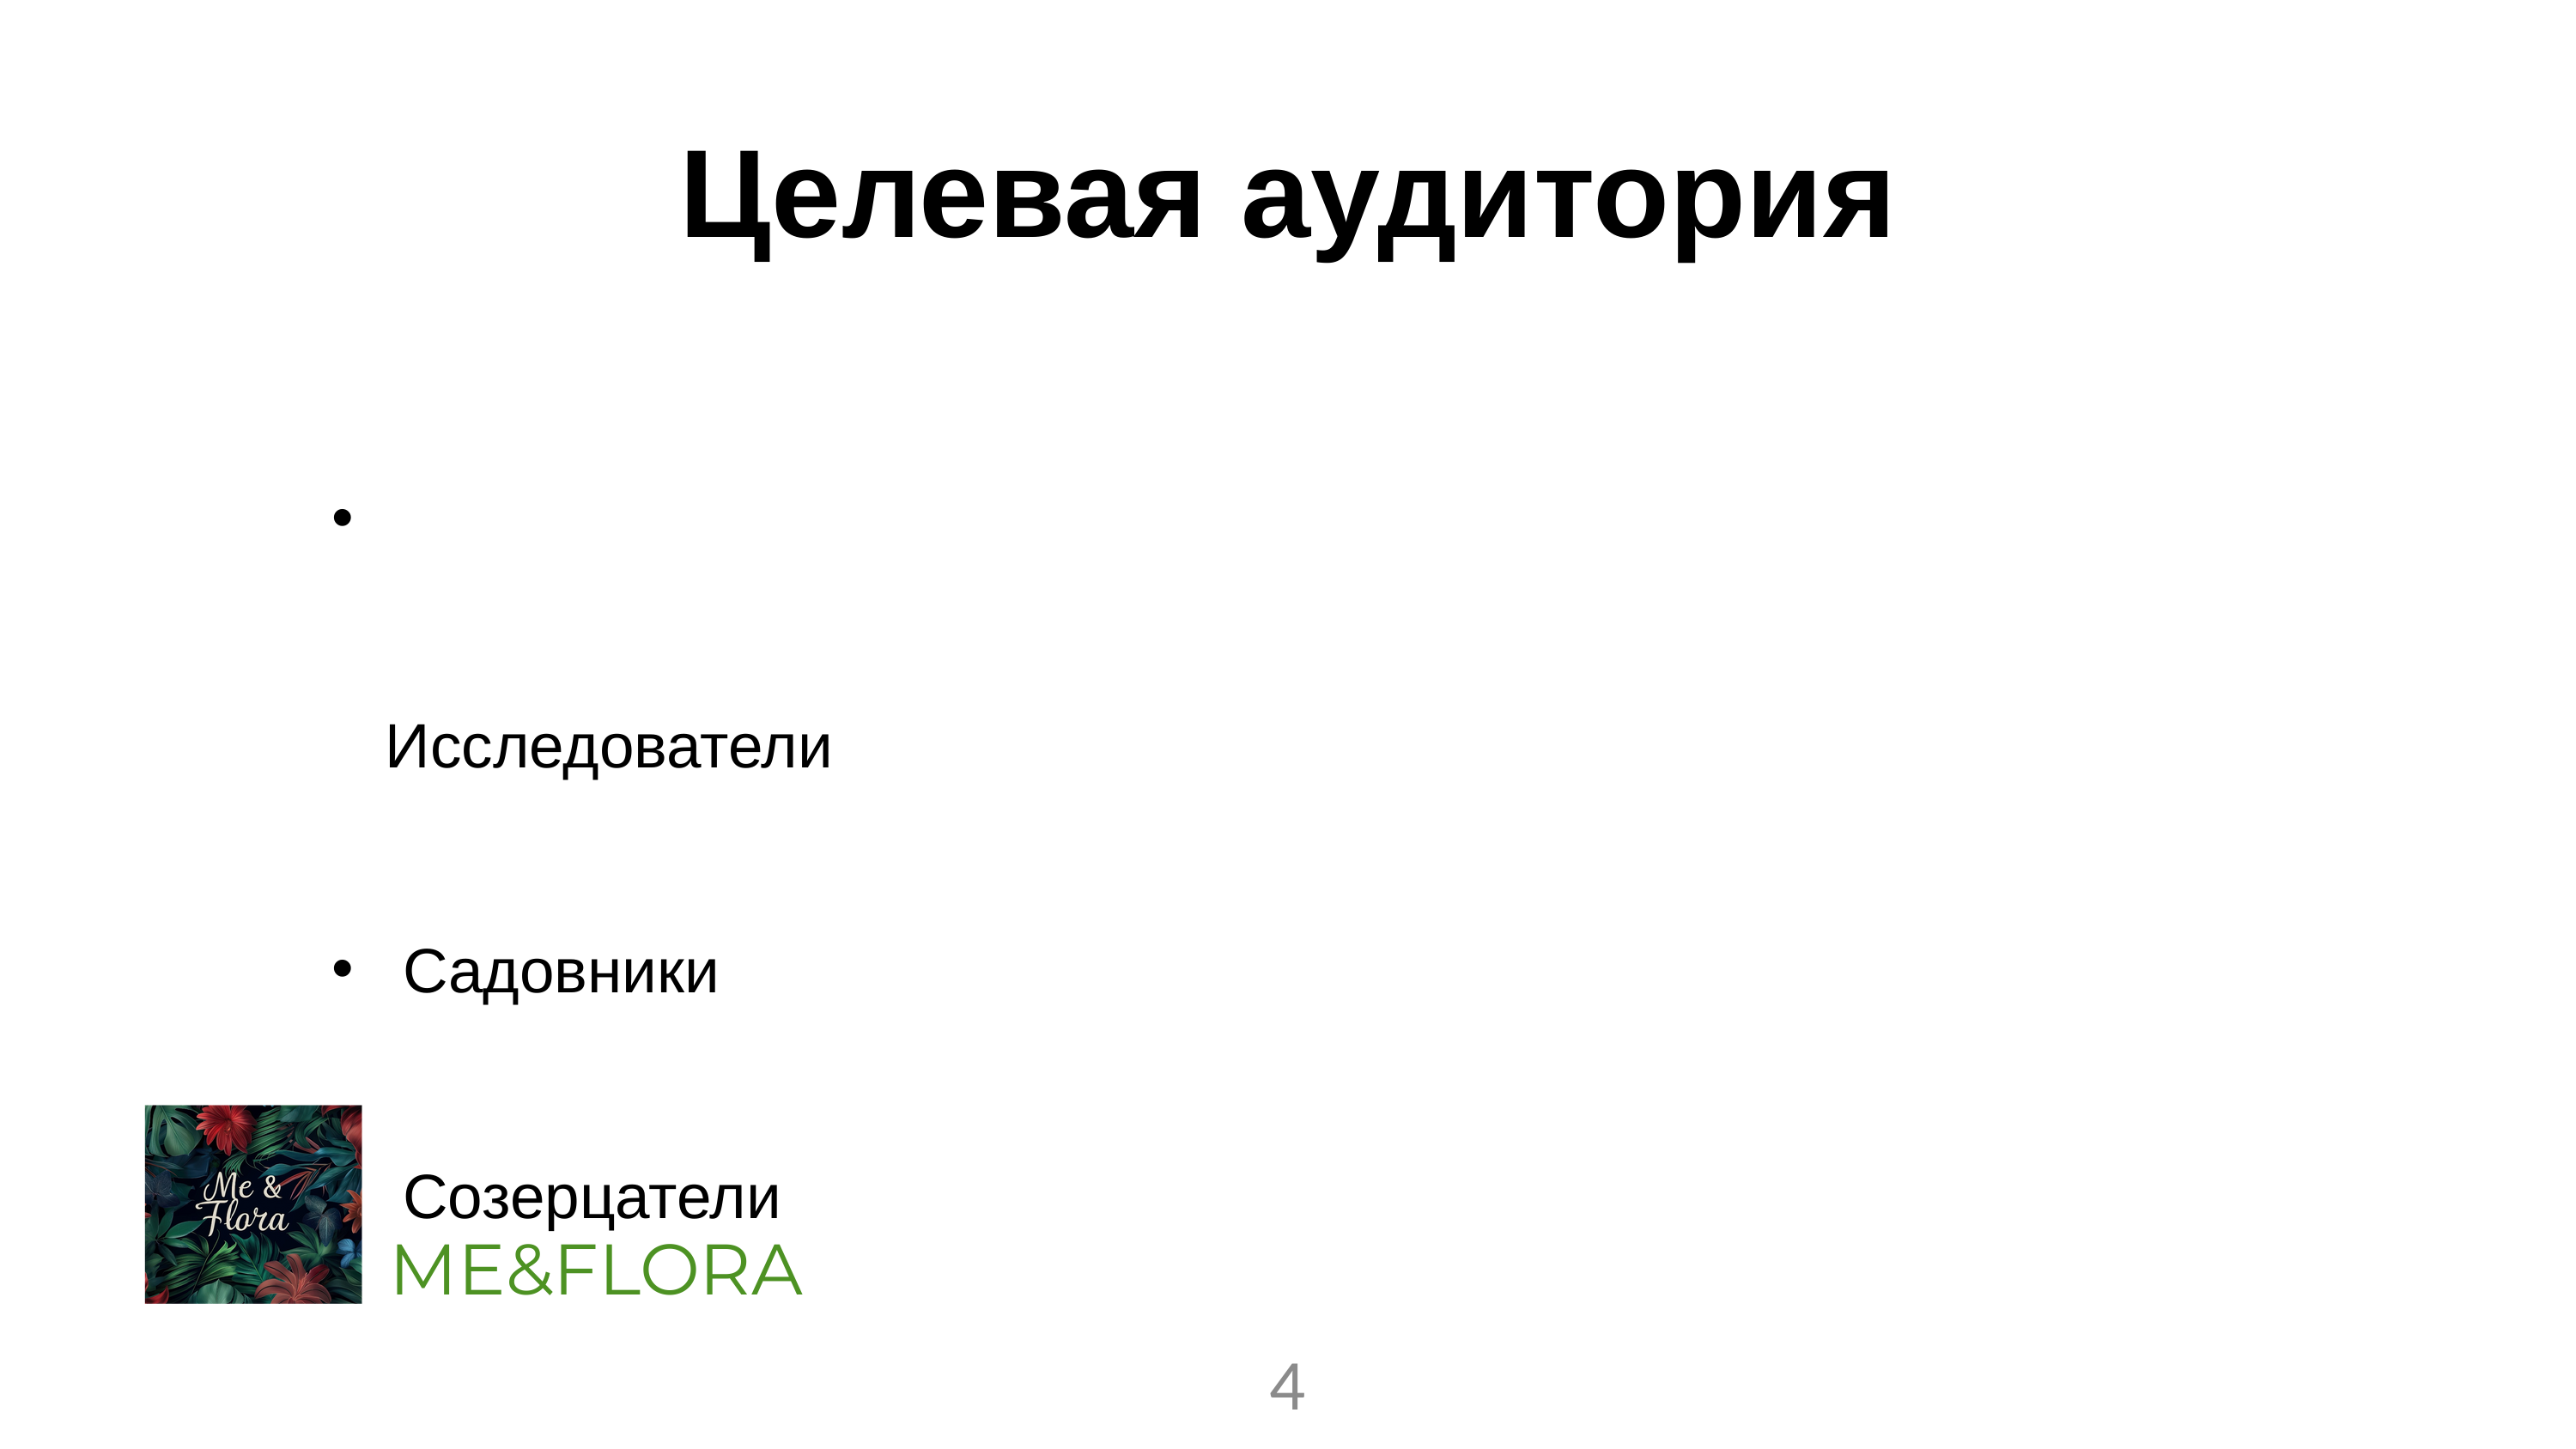

Целевая аудитория
 Исследователи
 Садовники
 Созерцатели

ME&FLORA
4